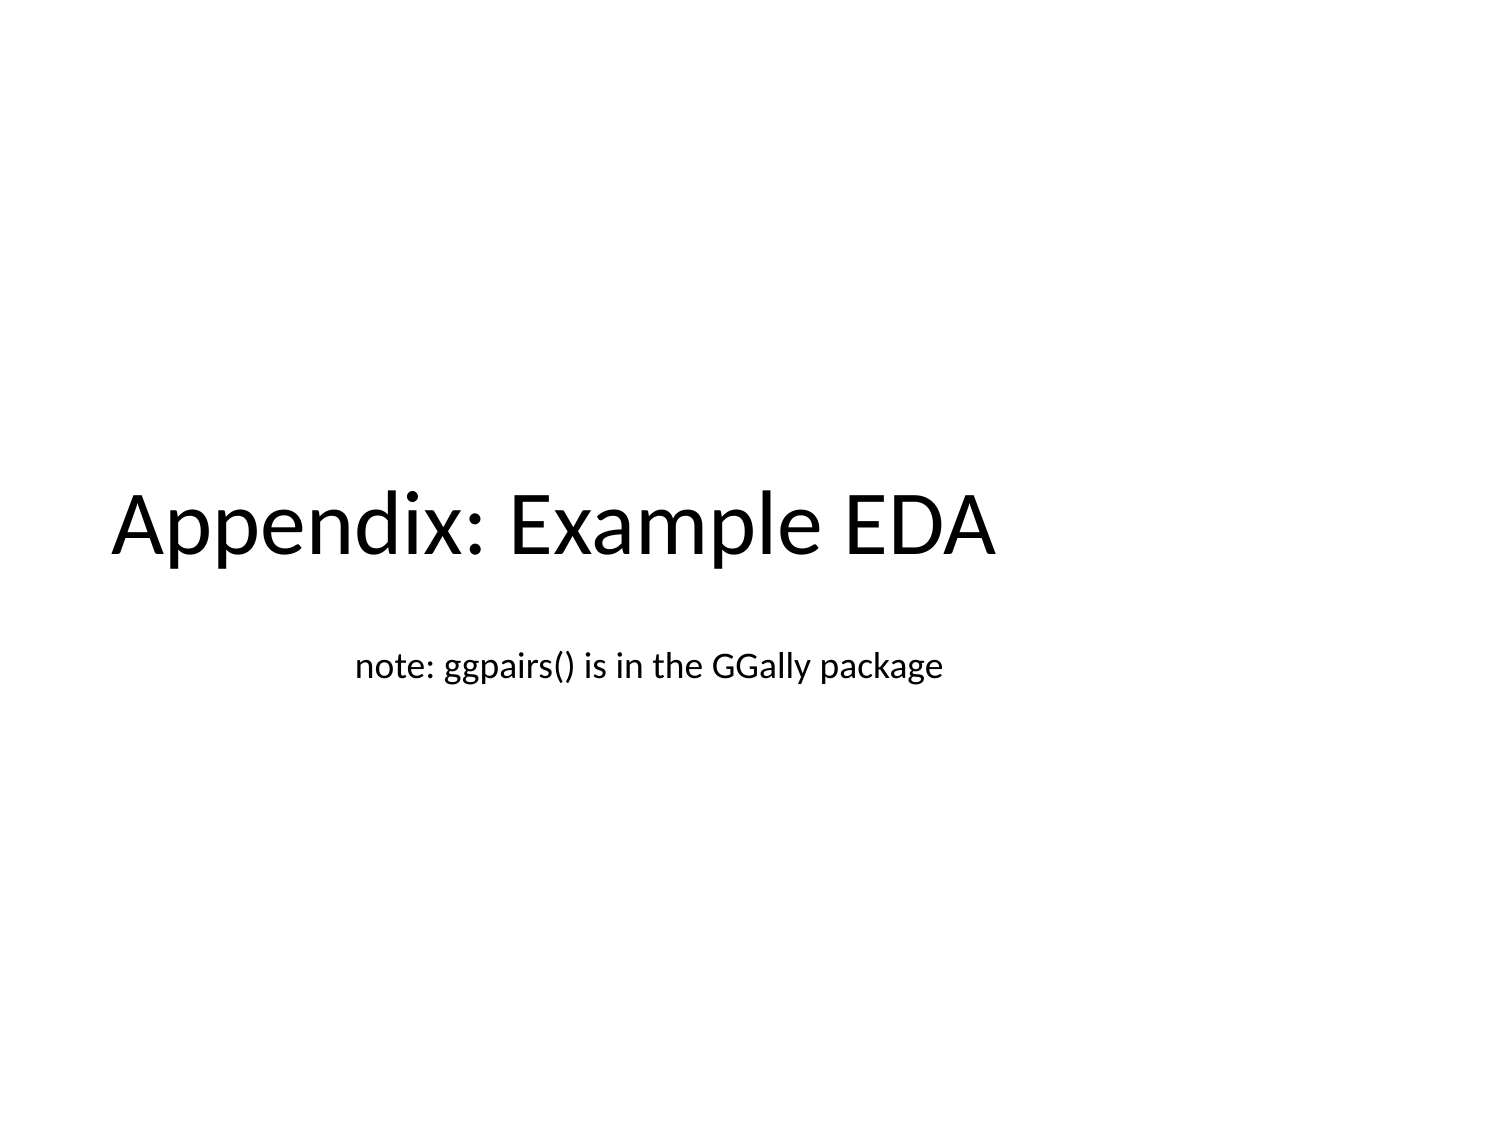

# Appendix: Example EDA
note: ggpairs() is in the GGally package